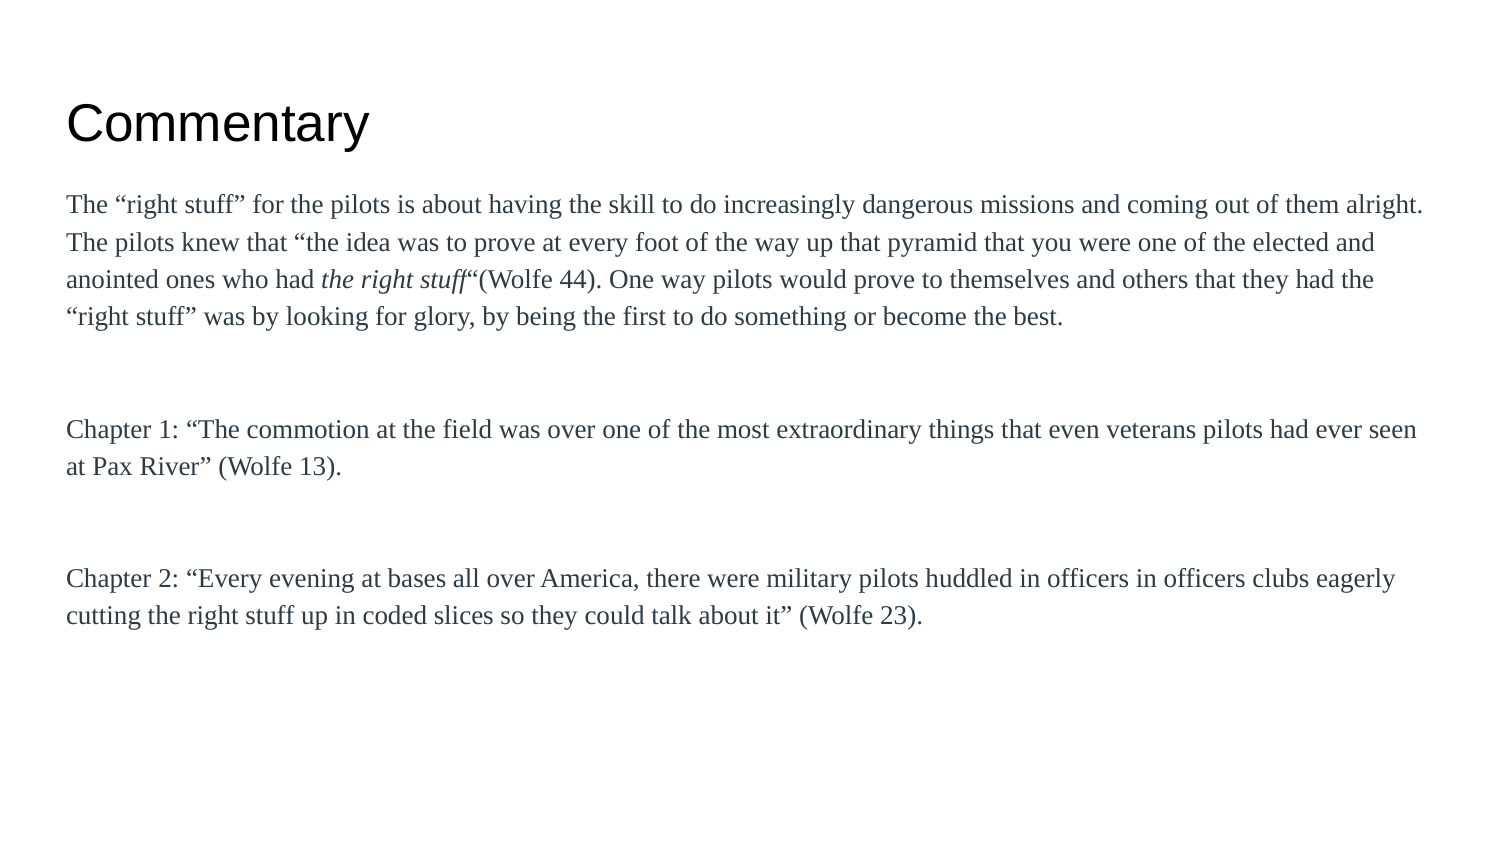

# Commentary
The “right stuff” for the pilots is about having the skill to do increasingly dangerous missions and coming out of them alright. The pilots knew that “the idea was to prove at every foot of the way up that pyramid that you were one of the elected and anointed ones who had the right stuff“(Wolfe 44). One way pilots would prove to themselves and others that they had the “right stuff” was by looking for glory, by being the first to do something or become the best.

Chapter 1: “The commotion at the field was over one of the most extraordinary things that even veterans pilots had ever seen at Pax River” (Wolfe 13).

Chapter 2: “Every evening at bases all over America, there were military pilots huddled in officers in officers clubs eagerly cutting the right stuff up in coded slices so they could talk about it” (Wolfe 23).